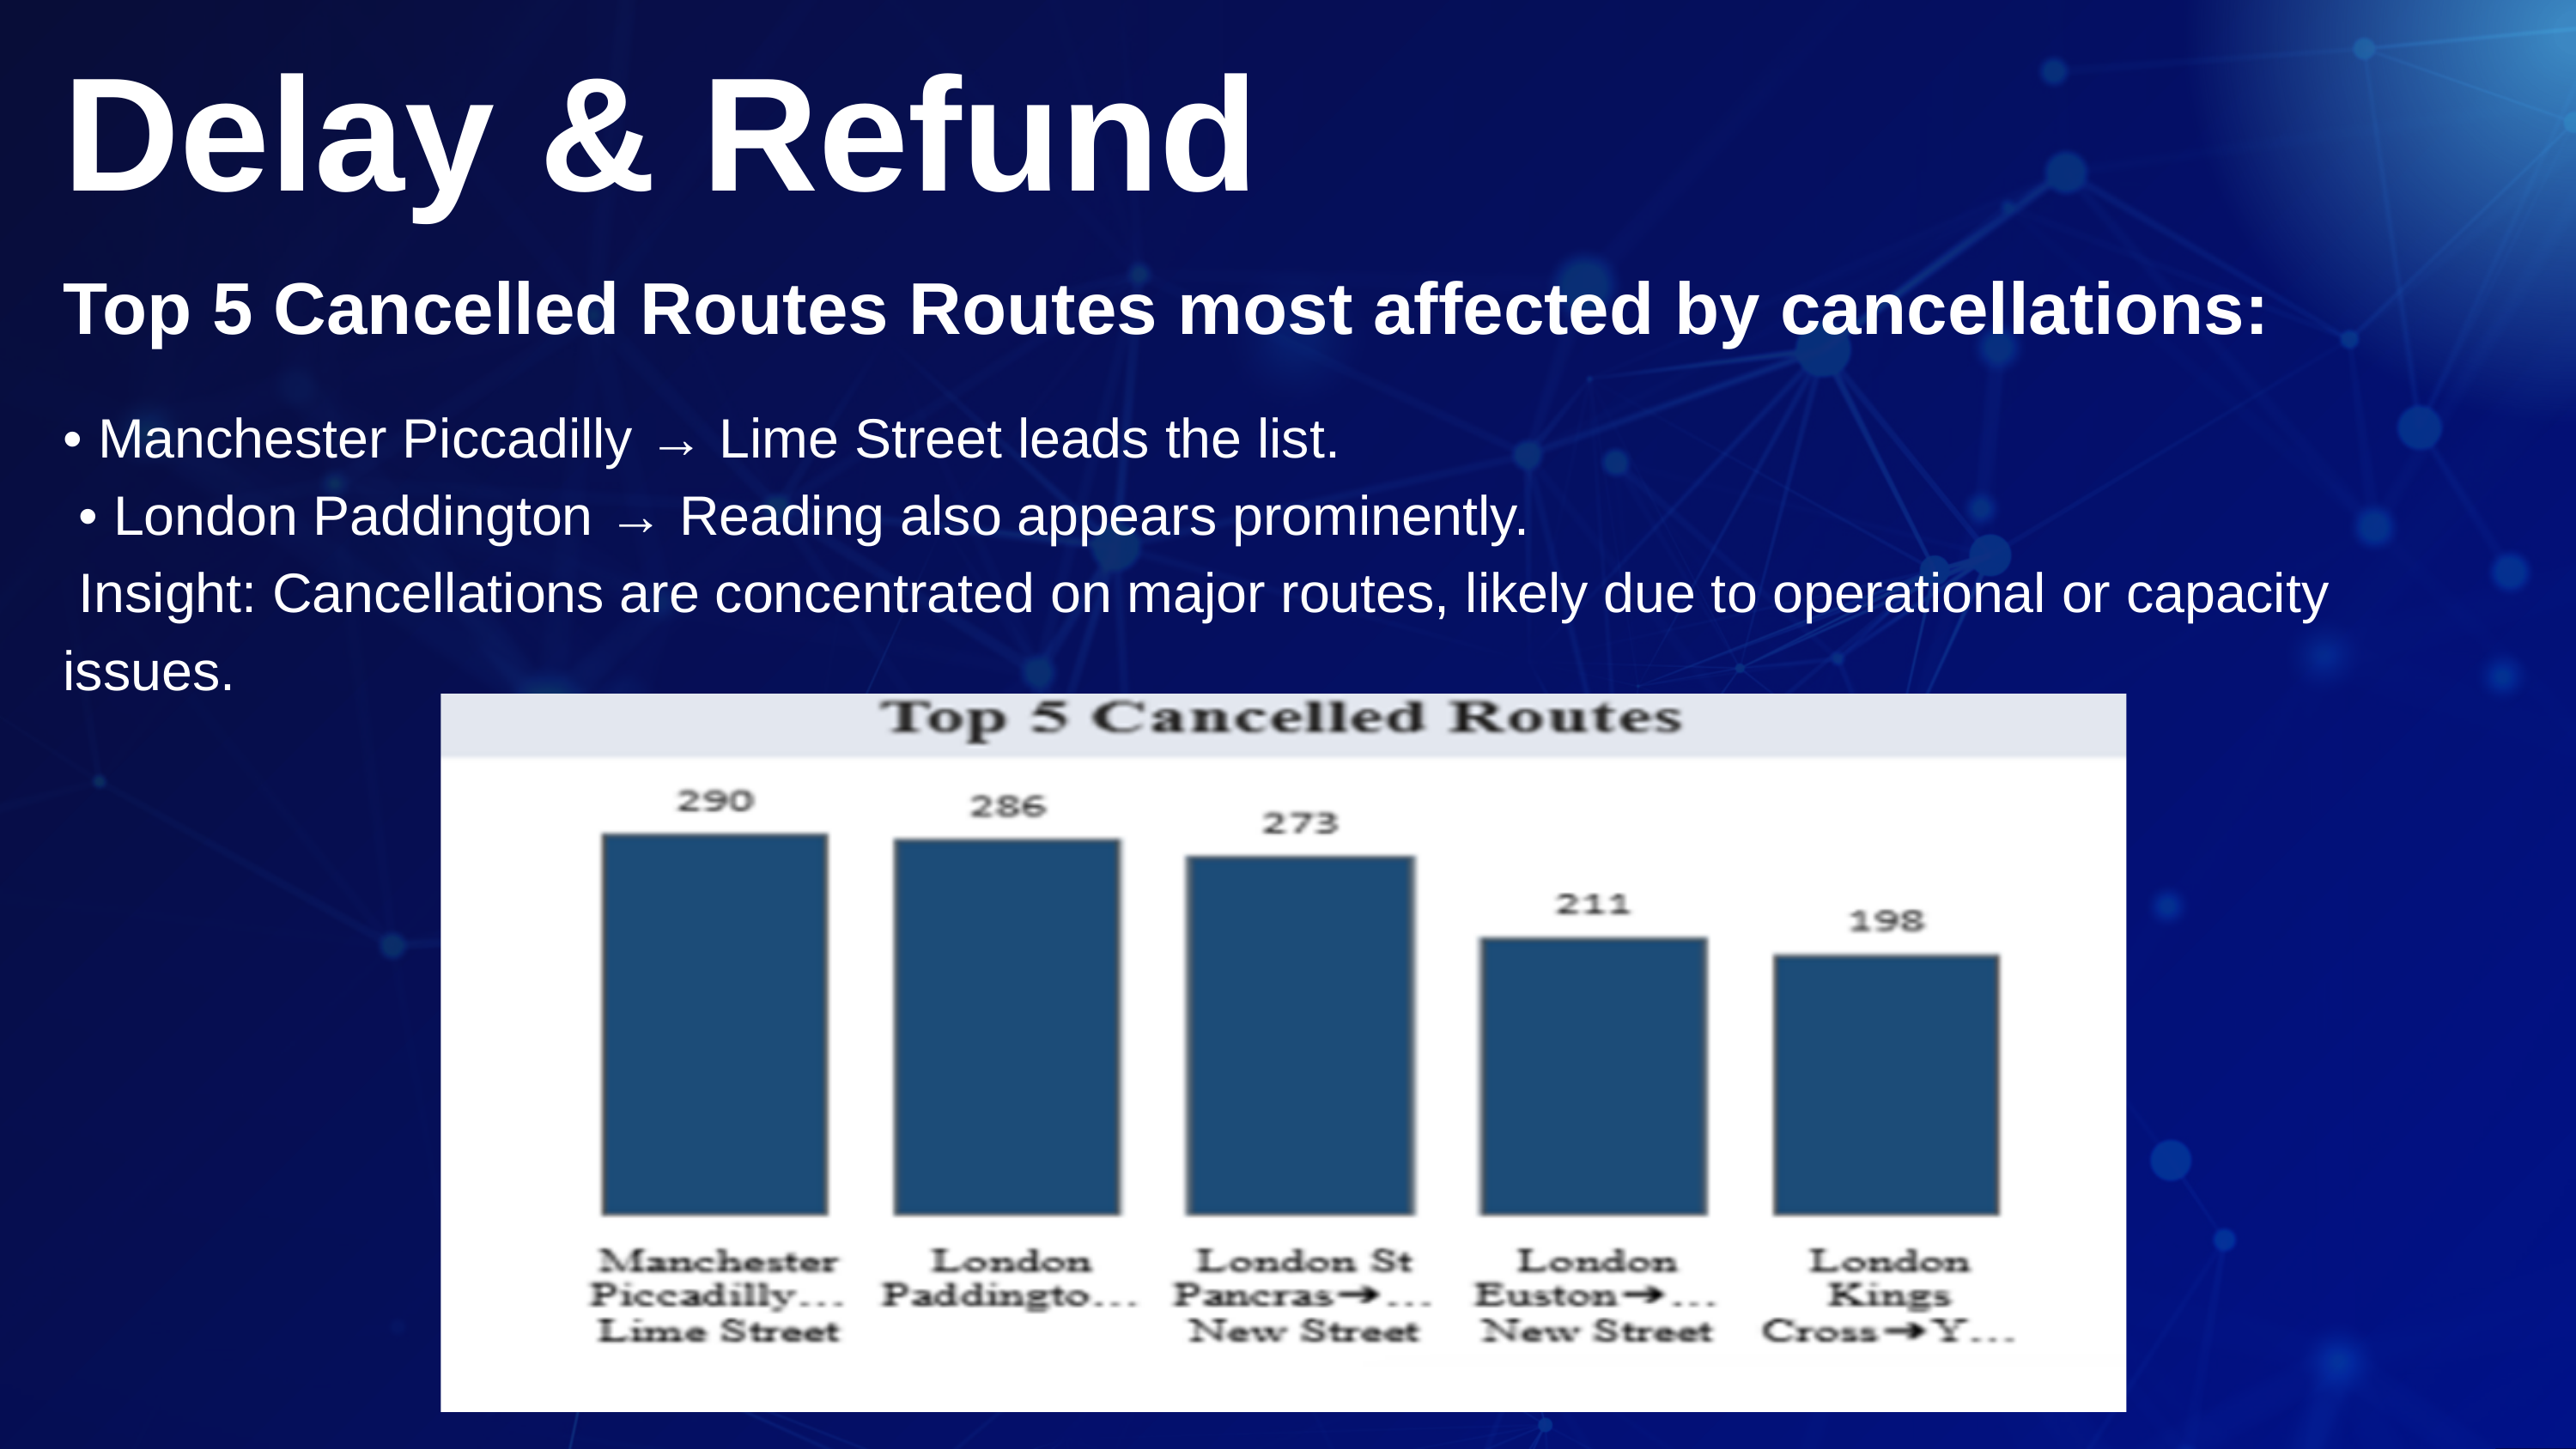

Delay & Refund
Top 5 Cancelled Routes Routes most affected by cancellations:
• Manchester Piccadilly → Lime Street leads the list.
 • London Paddington → Reading also appears prominently.
 Insight: Cancellations are concentrated on major routes, likely due to operational or capacity issues.